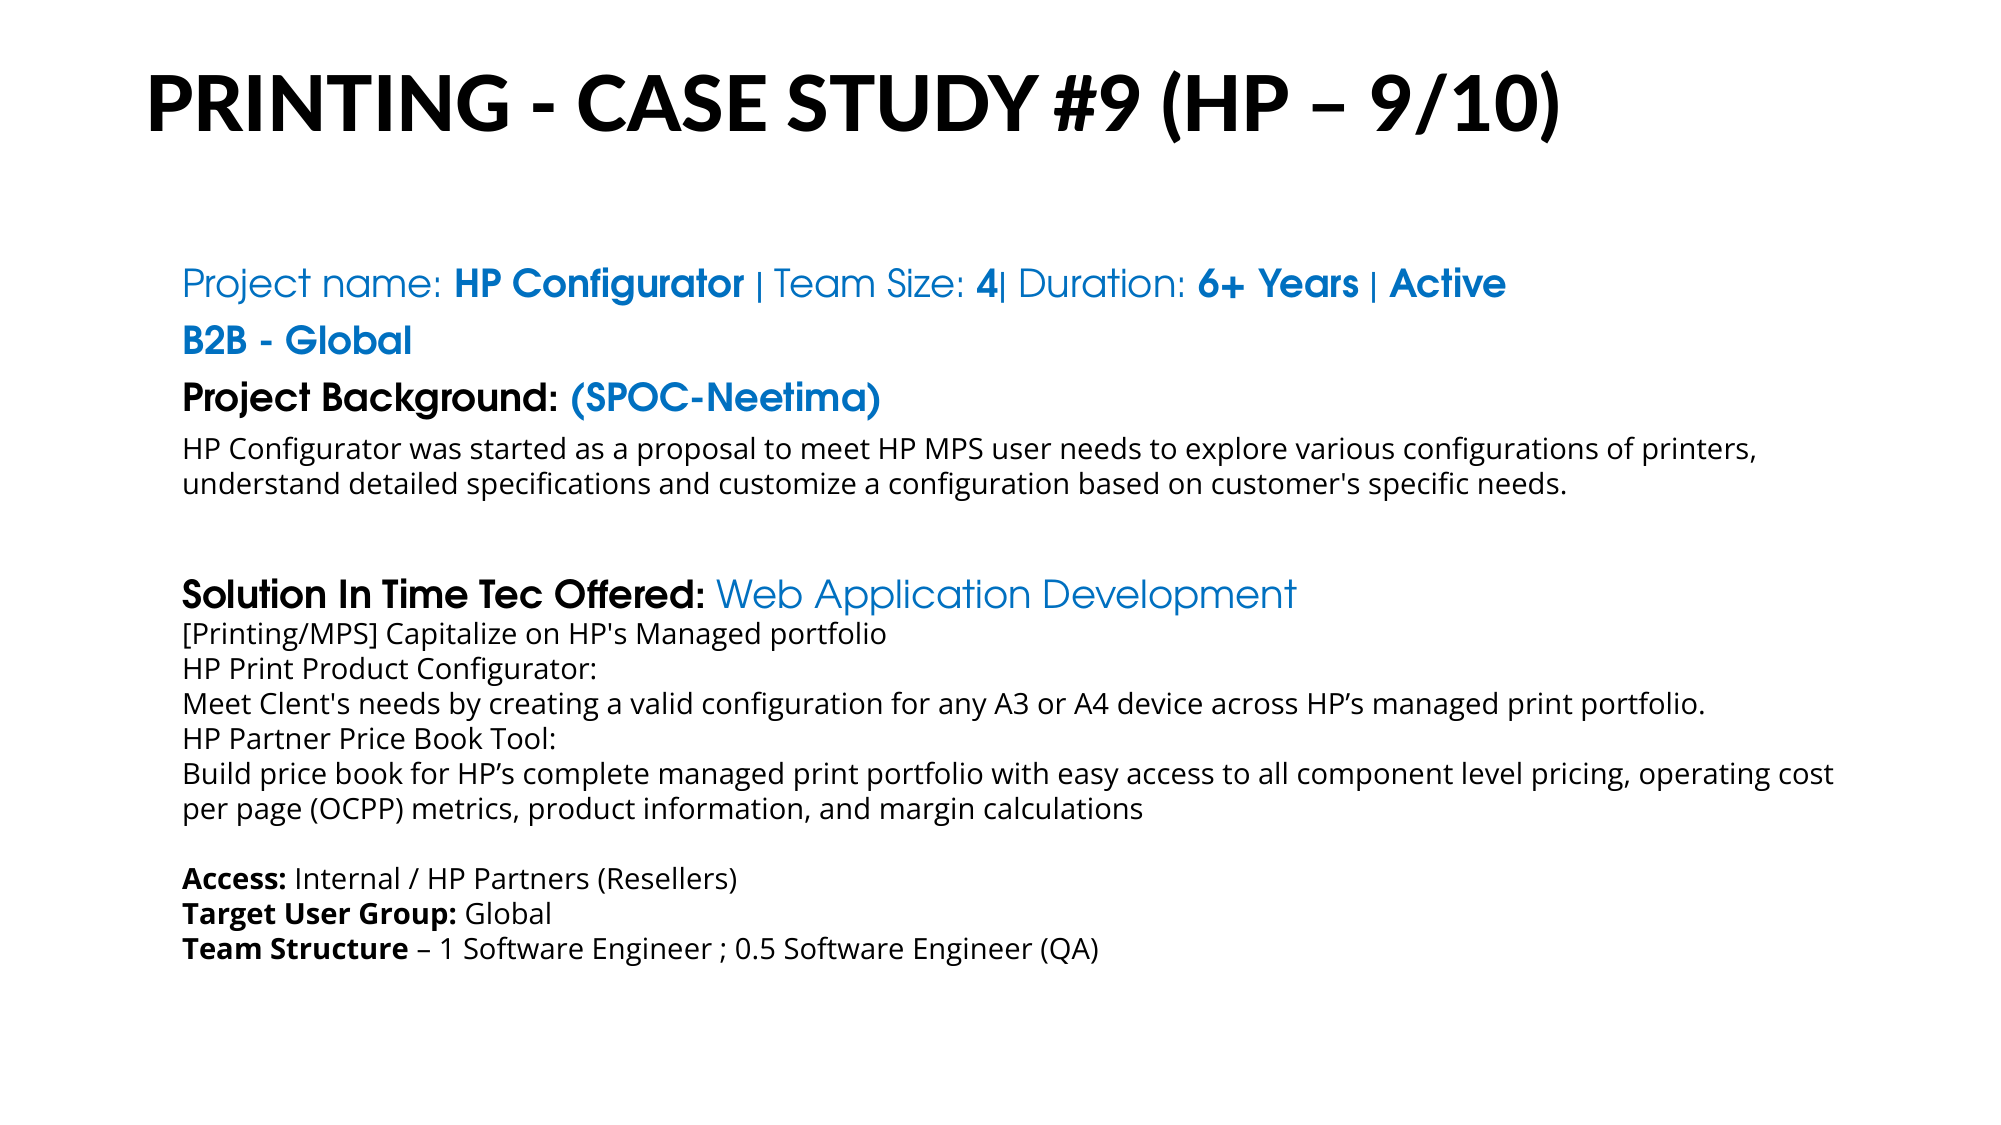

# PRINTING - CASE STUDY #9 (HP – 9/10)
Project name: HP Configurator | Team Size: 4| Duration: 6+ Years | Active
B2B - Global
Project Background: (SPOC-Neetima)
HP Configurator was started as a proposal to meet HP MPS user needs to explore various configurations of printers, understand detailed specifications and customize a configuration based on customer's specific needs.

Solution In Time Tec Offered: Web Application Development
[Printing/MPS] Capitalize on HP's Managed portfolio
HP Print Product Configurator:
Meet Clent's needs by creating a valid configuration for any A3 or A4 device across HP’s managed print portfolio.
HP Partner Price Book Tool:
Build price book for HP’s complete managed print portfolio with easy access to all component level pricing, operating cost per page (OCPP) metrics, product information, and margin calculations

Access: Internal / HP Partners (Resellers)
Target User Group: Global
Team Structure – 1 Software Engineer ; 0.5 Software Engineer (QA)